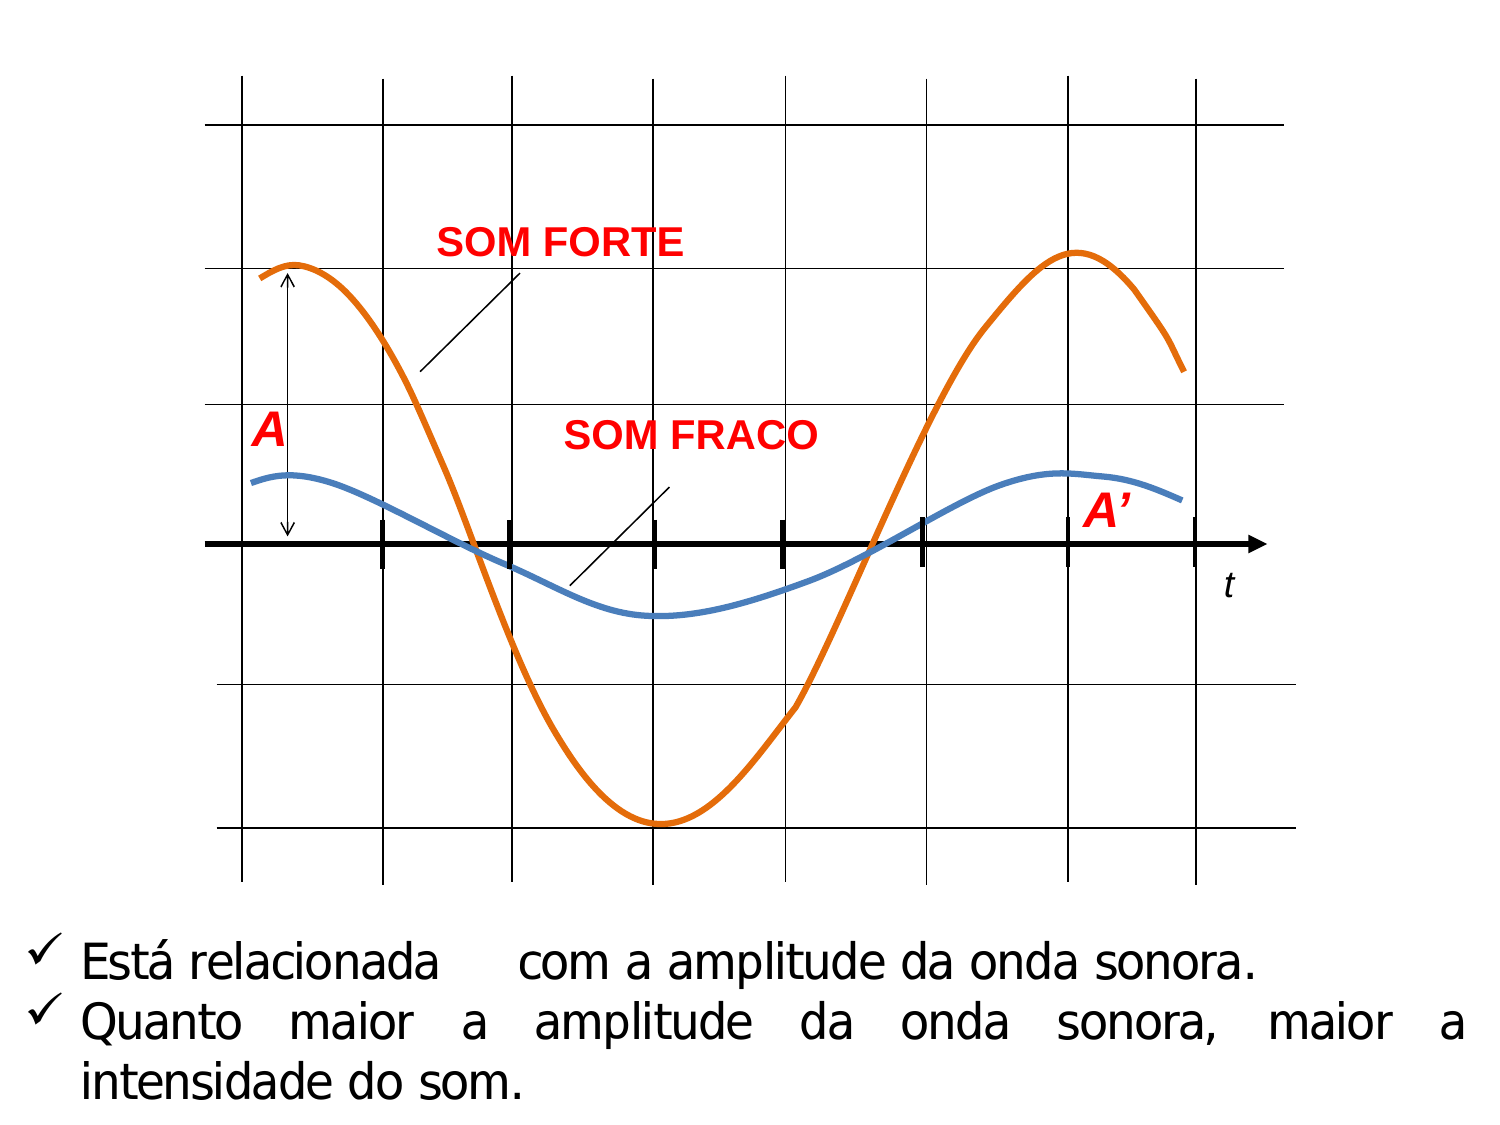

SOM FORTE

A
SOM FRACO

A’
t
Está relacionada     com a amplitude da onda sonora.
Quanto maior a amplitude da onda sonora, maior a intensidade do som.